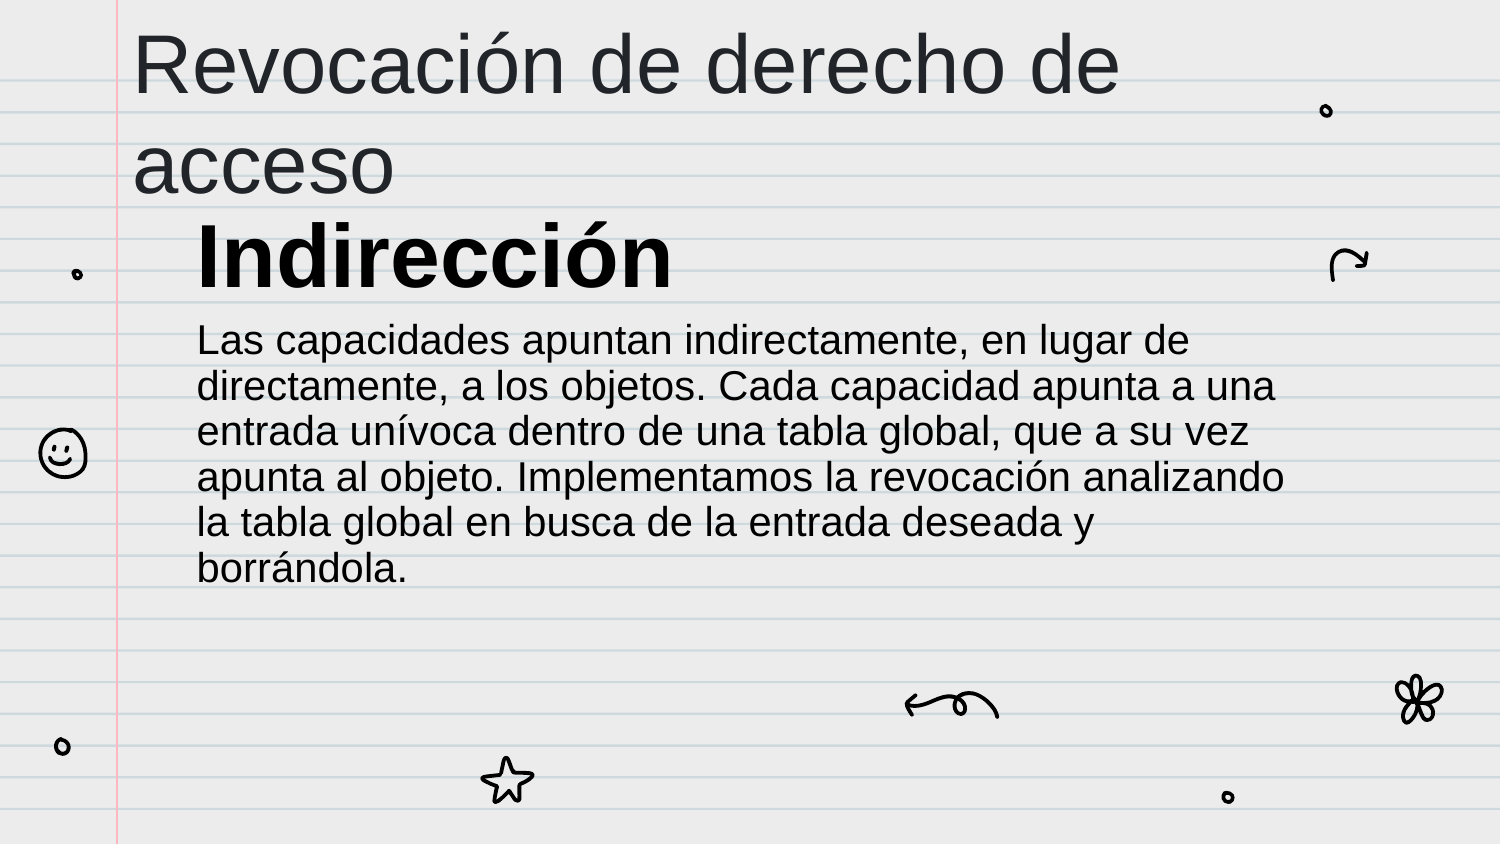

# Revocación de derecho de acceso
Indirección
Las capacidades apuntan indirectamente, en lugar de directamente, a los objetos. Cada capacidad apunta a una entrada unívoca dentro de una tabla global, que a su vez apunta al objeto. Implementamos la revocación analizando la tabla global en busca de la entrada deseada y borrándola.